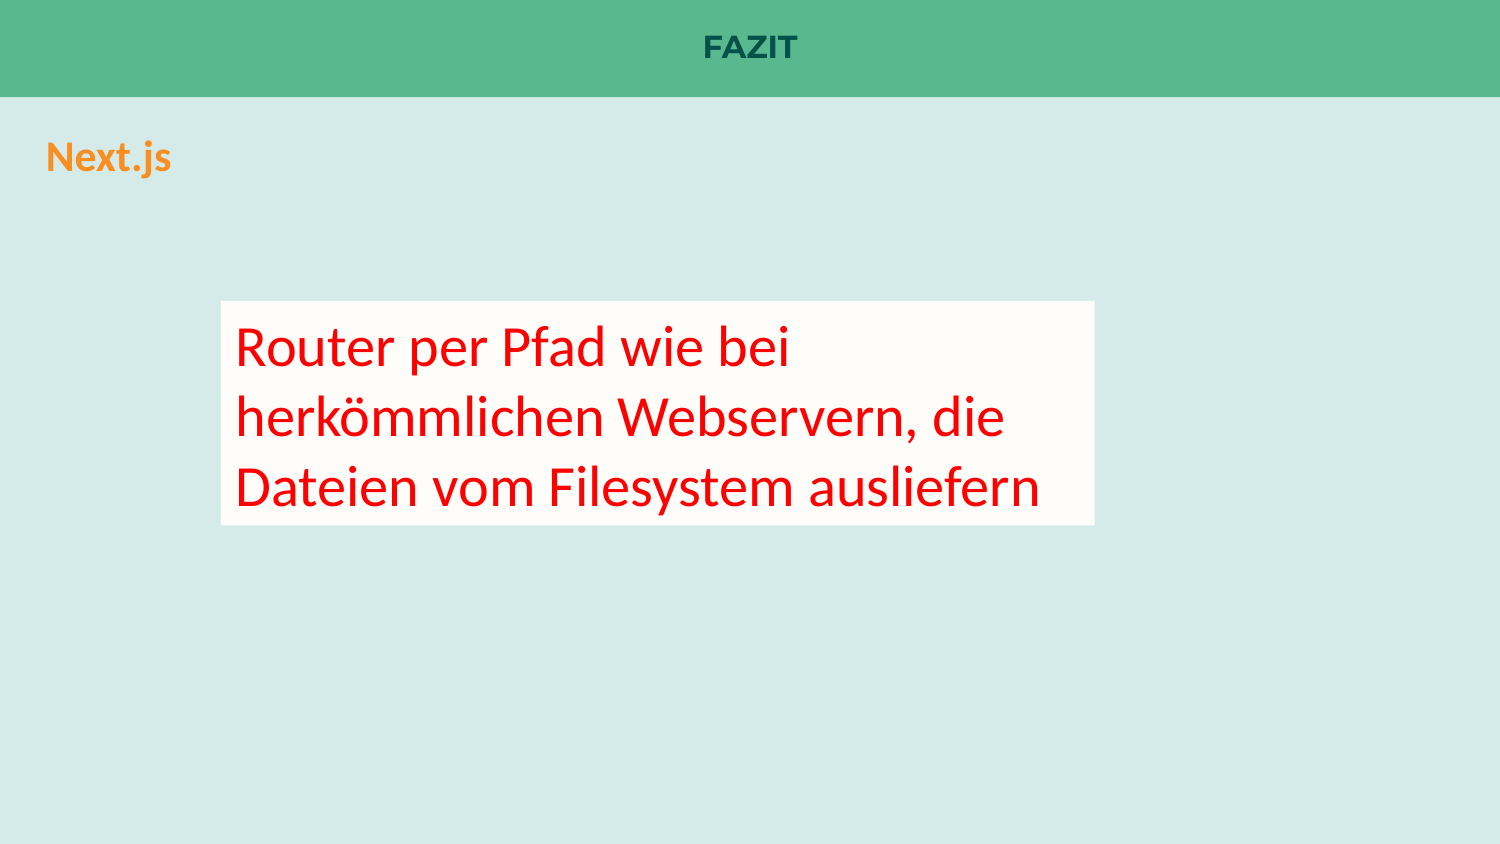

# Fazit
Next.js

Router per Pfad wie bei herkömmlichen Webservern, die Dateien vom Filesystem ausliefern